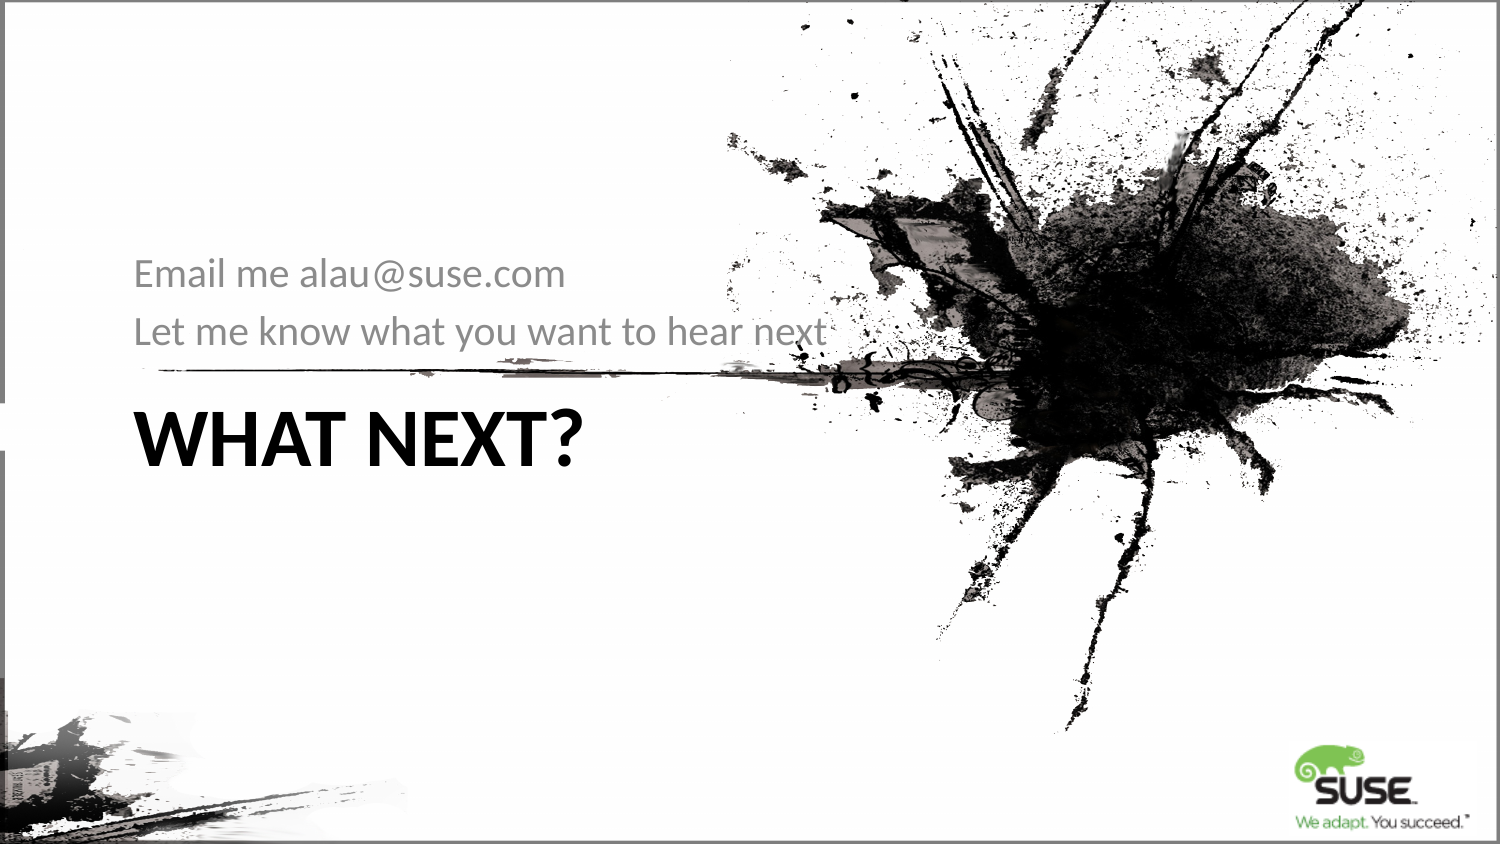

Email me alau@suse.com
Let me know what you want to hear next
# What next?